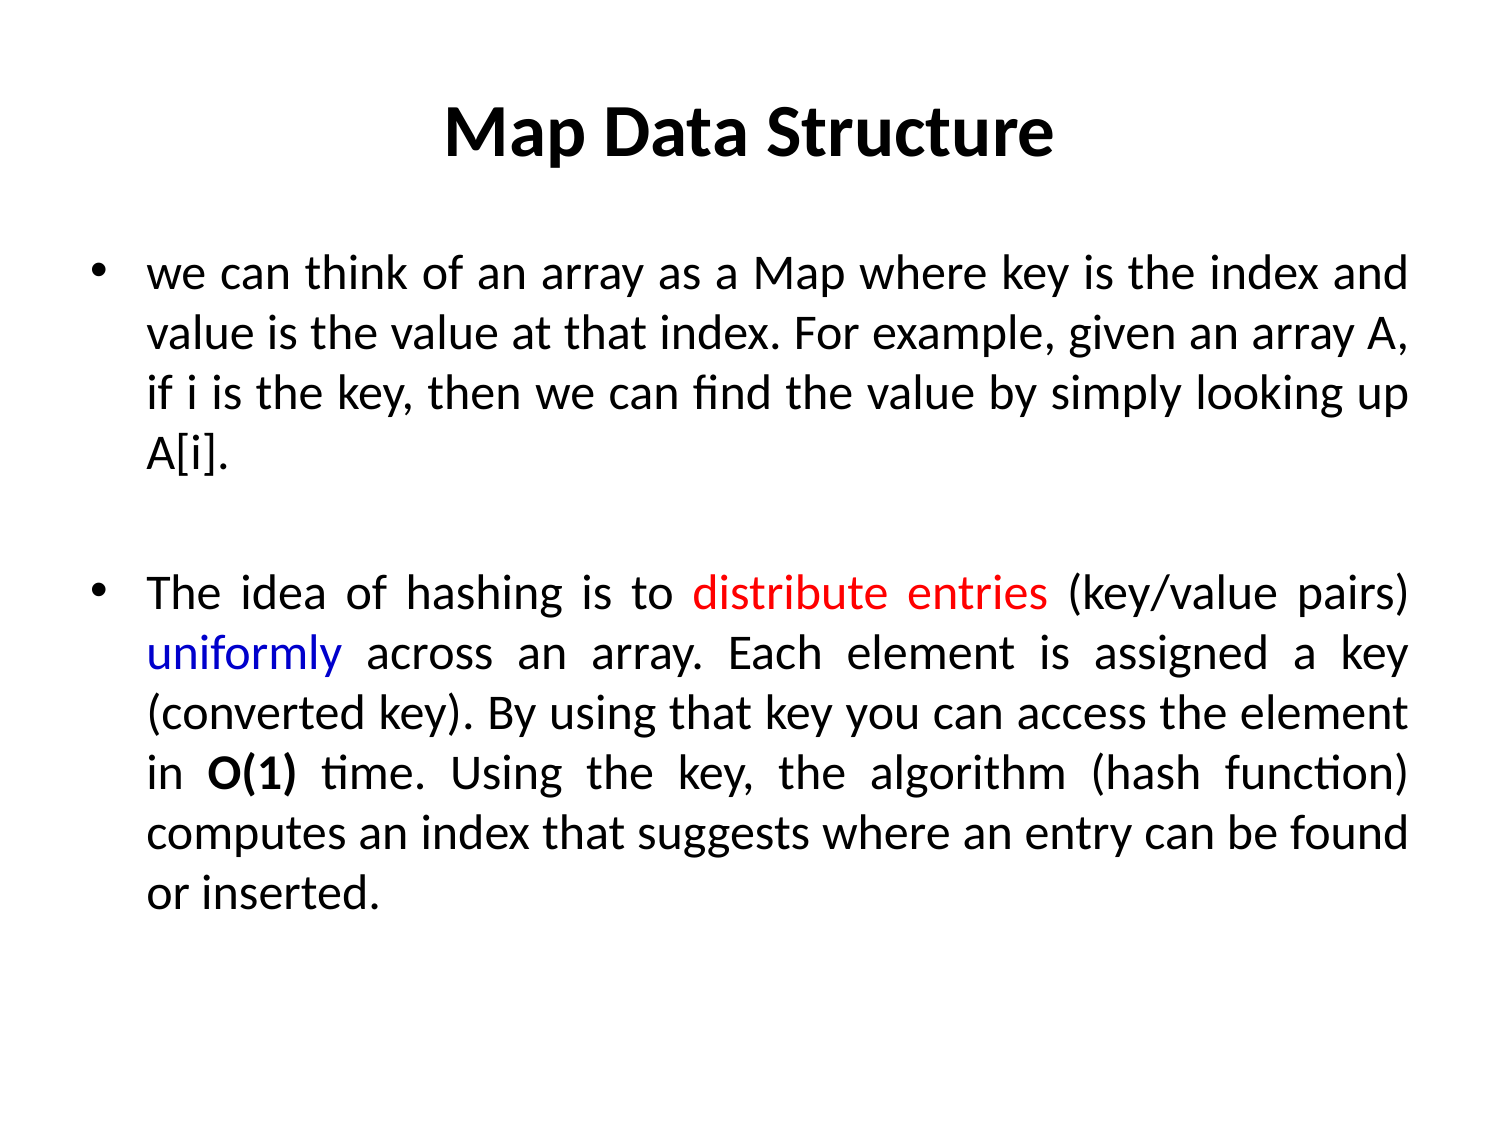

# Map Data Structure
we can think of an array as a Map where key is the index and value is the value at that index. For example, given an array A, if i is the key, then we can find the value by simply looking up A[i].

The idea of hashing is to distribute entries (key/value pairs) uniformly across an array. Each element is assigned a key (converted key). By using that key you can access the element in O(1) time. Using the key, the algorithm (hash function) computes an index that suggests where an entry can be found or inserted.

19